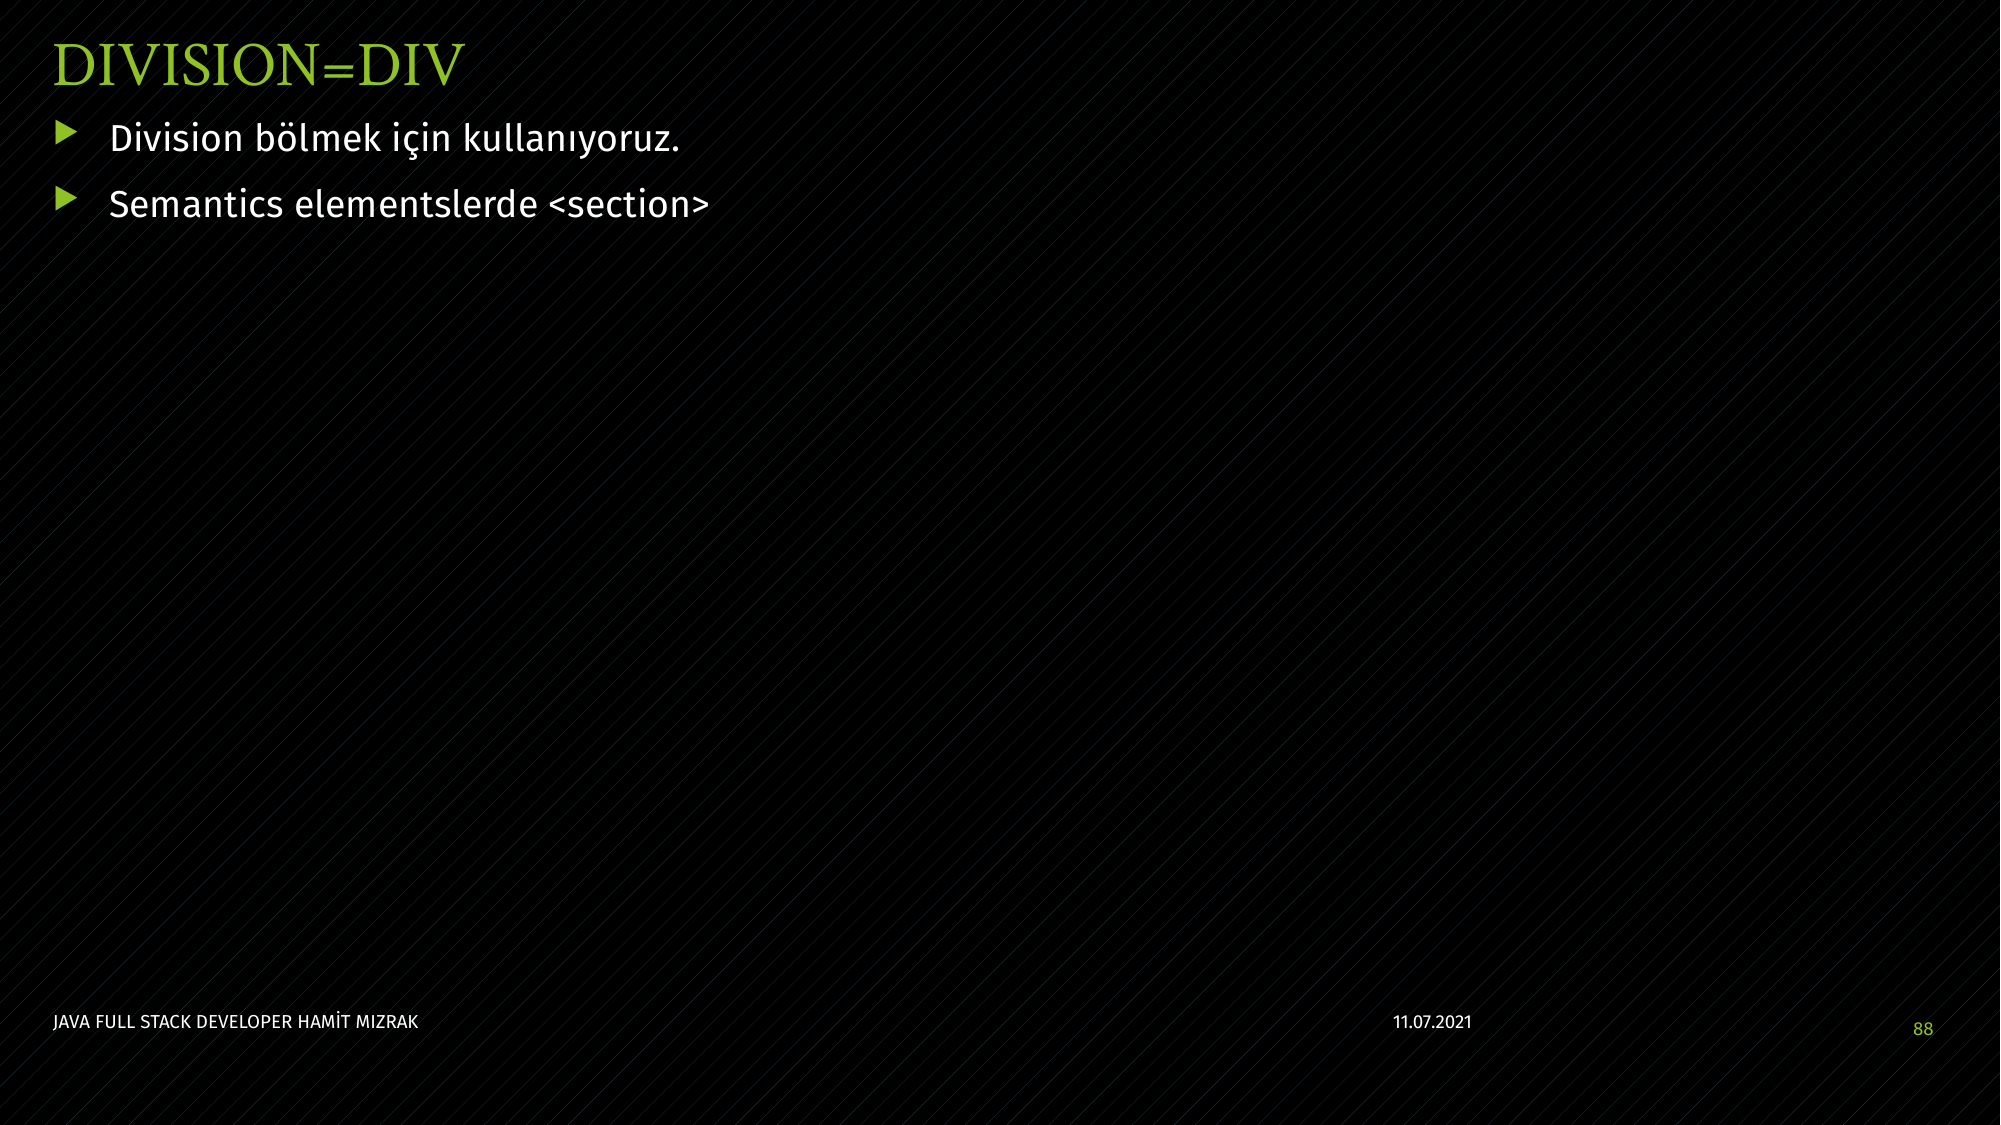

# DIVISION=DIV
Division bölmek için kullanıyoruz.
Semantics elementslerde <section>

JAVA FULL STACK DEVELOPER HAMİT MIZRAK
11.07.2021
88